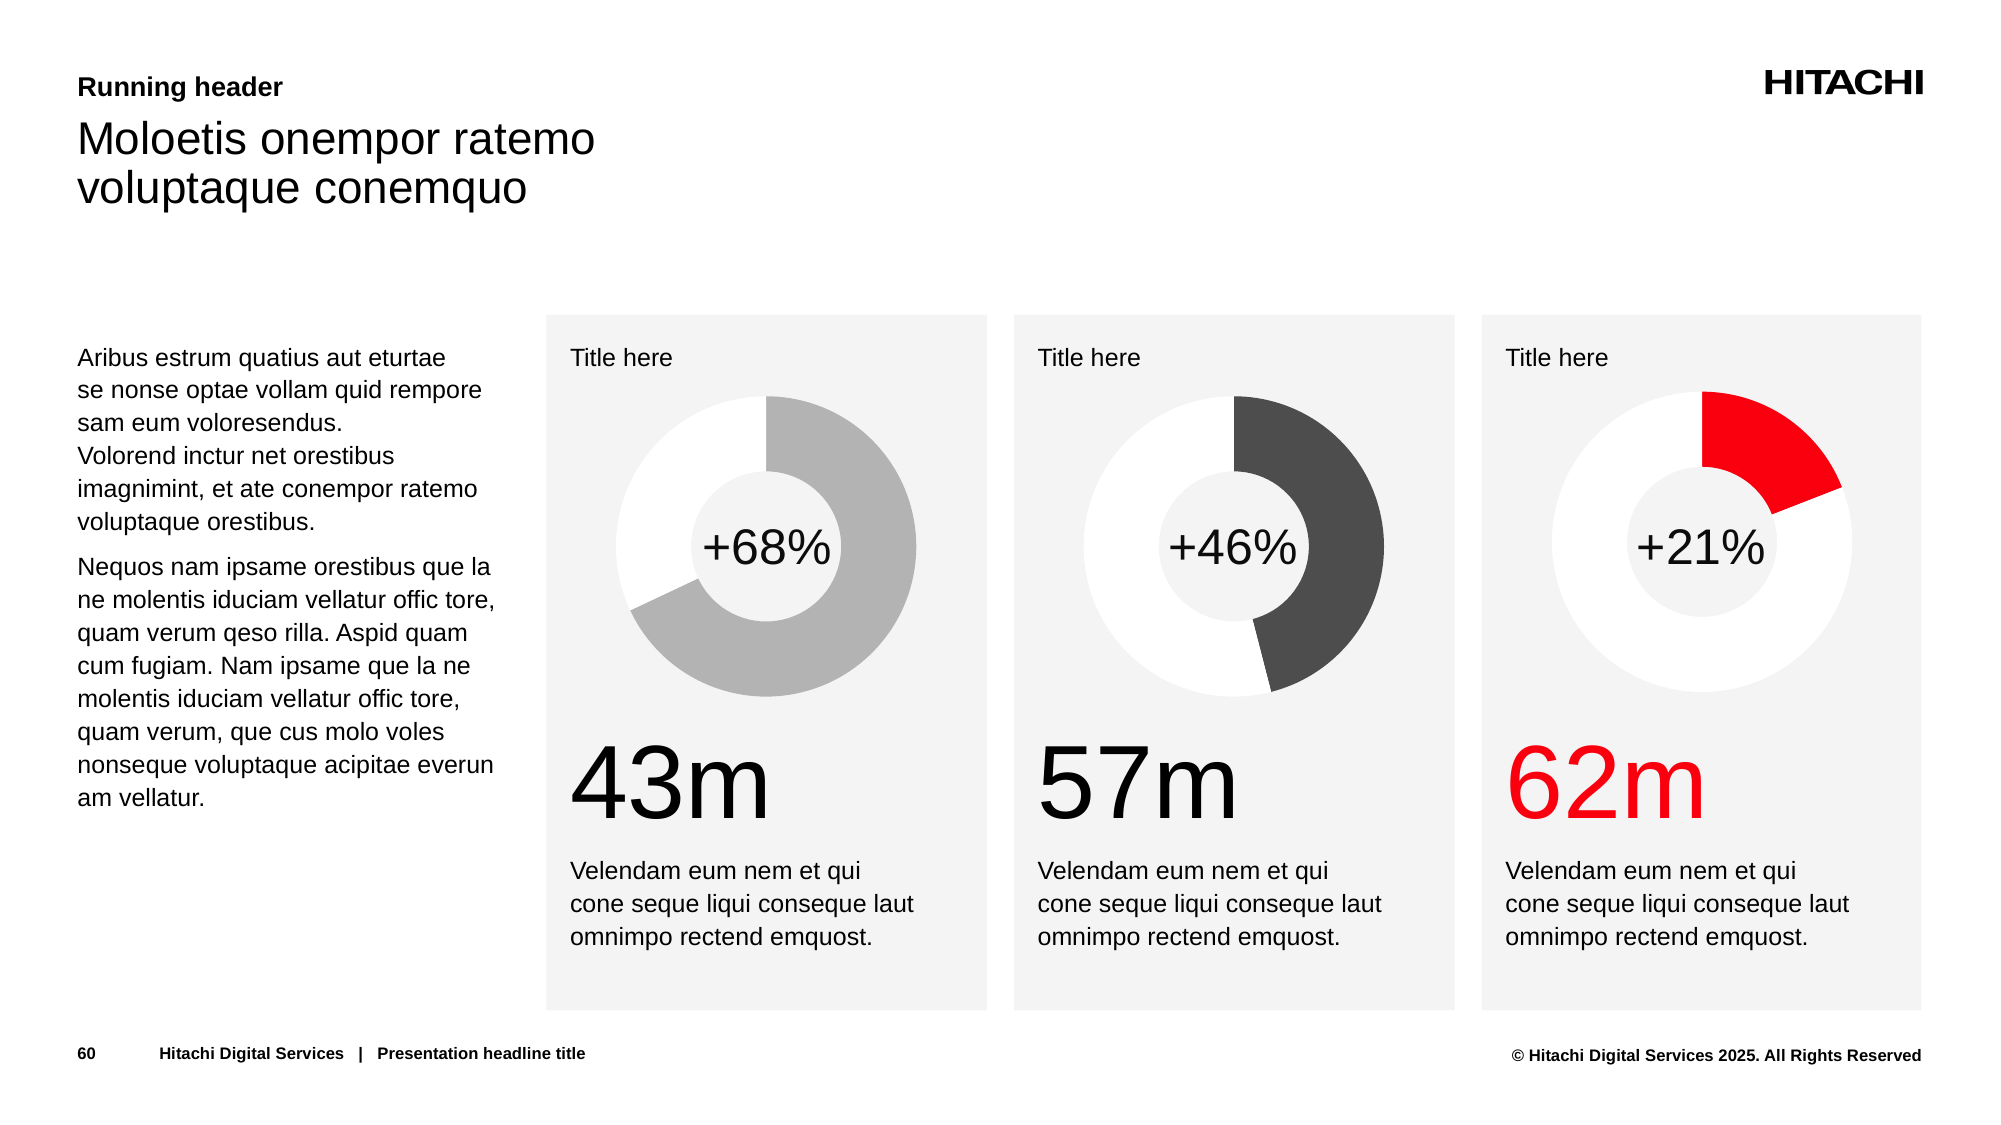

Running header
# Moloetis onempor ratemo voluptaque conemquo
Title here

43m
Velendam eum nem et qui
cone seque liqui conseque laut omnimpo rectend emquost.
Title here

57m
Velendam eum nem et qui
cone seque liqui conseque laut omnimpo rectend emquost.
Title here

62m
Velendam eum nem et qui
cone seque liqui conseque laut omnimpo rectend emquost.
Aribus estrum quatius aut eturtae
se nonse optae vollam quid rempore sam eum voloresendus.
Volorend inctur net orestibus imagnimint, et ate conempor ratemo voluptaque orestibus.
Nequos nam ipsame orestibus que la ne molentis iduciam vellatur offic tore, quam verum qeso rilla. Aspid quam cum fugiam. Nam ipsame que la ne molentis iduciam vellatur offic tore, quam verum, que cus molo voles nonseque voluptaque acipitae everun am vellatur.

### Chart

| Category | Column2 |
|---|---|
|  | 0.21 |
|  | 0.89 |

### Chart

| Category | Column2 |
|---|---|
|  | 0.68 |
|  | 0.32 |

### Chart

| Category | Column2 |
|---|---|
|  | 0.46 |
|  | 0.54 |
+68%
+46%
+21%
60
Hitachi Digital Services   |   Presentation headline title